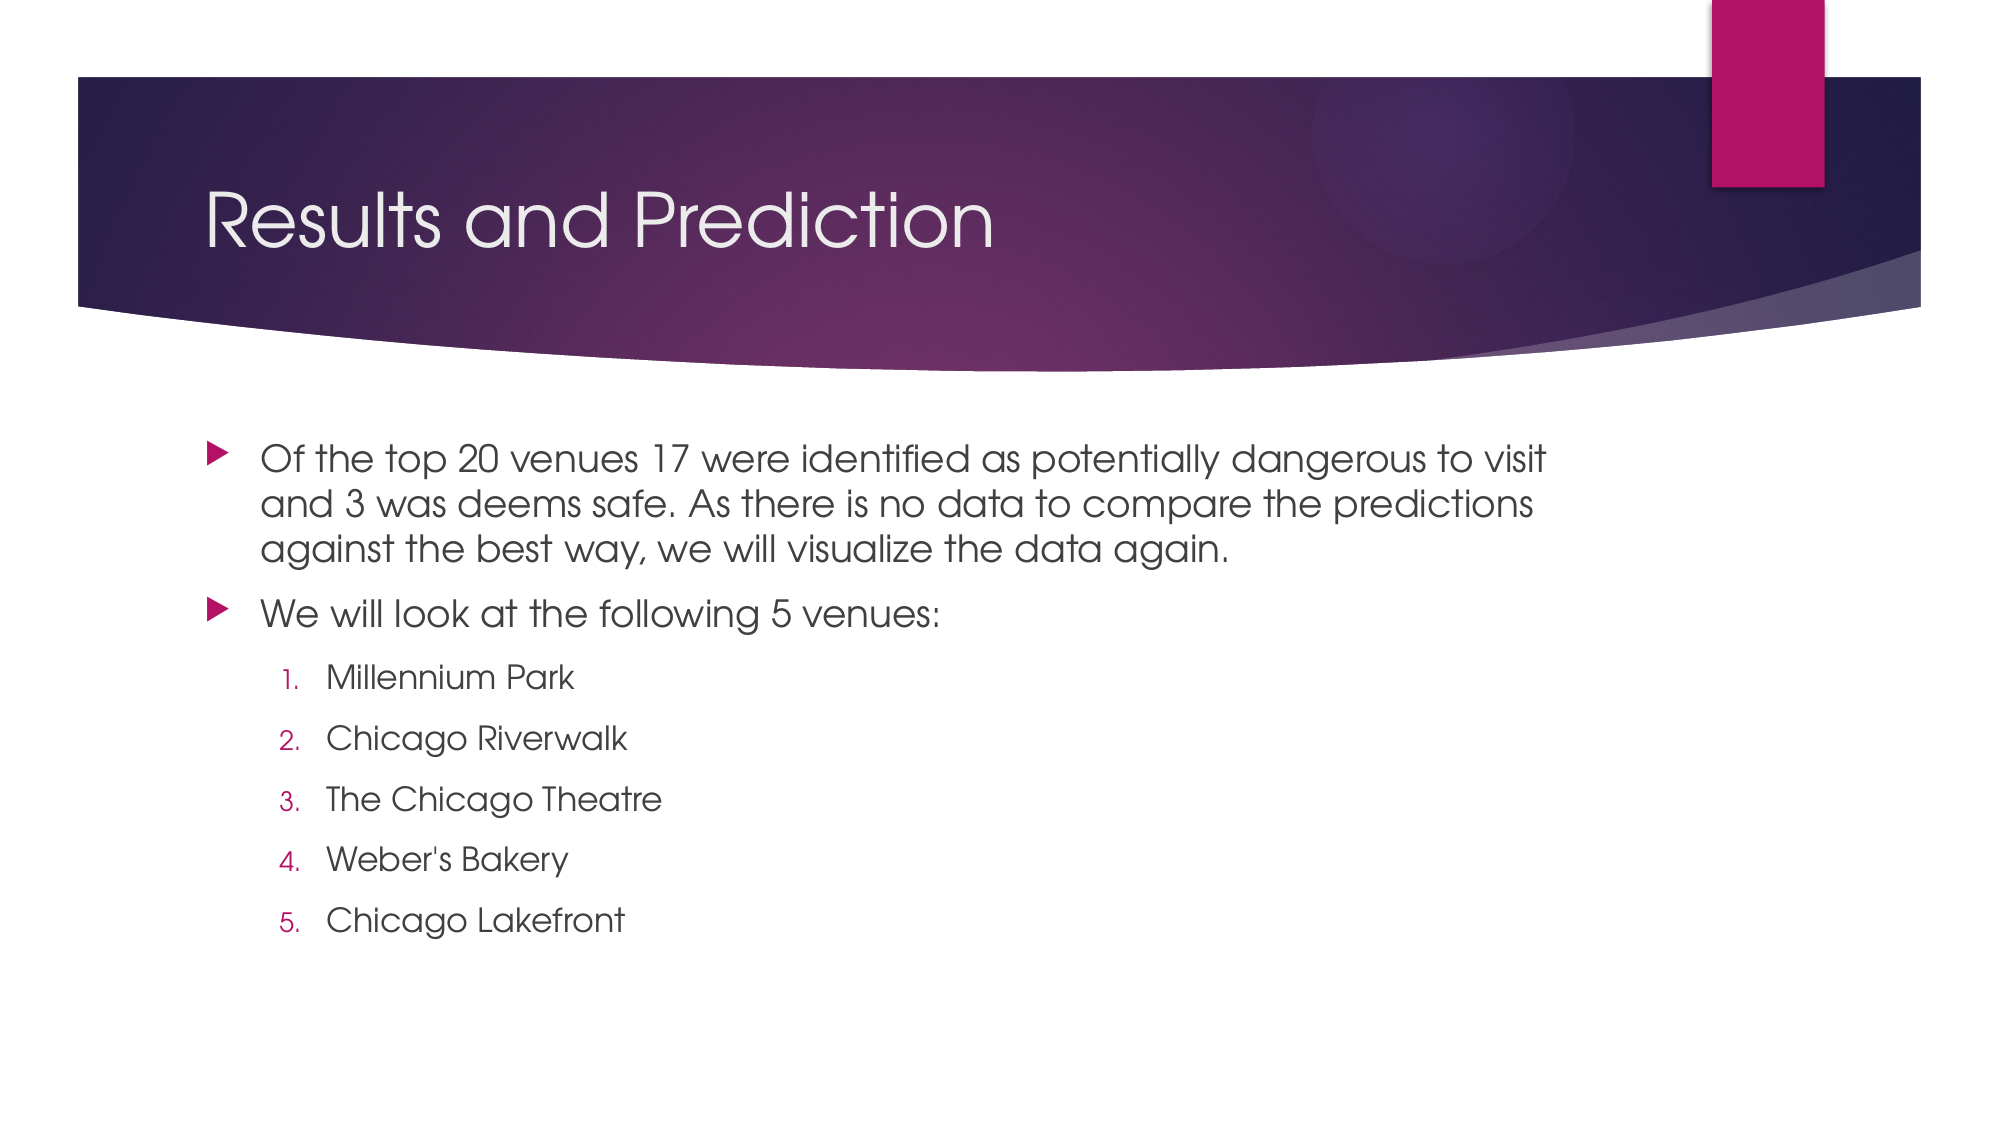

# Results and Prediction
Of the top 20 venues 17 were identified as potentially dangerous to visit and 3 was deems safe. As there is no data to compare the predictions against the best way, we will visualize the data again.
We will look at the following 5 venues:
Millennium Park
Chicago Riverwalk
The Chicago Theatre
Weber's Bakery
Chicago Lakefront